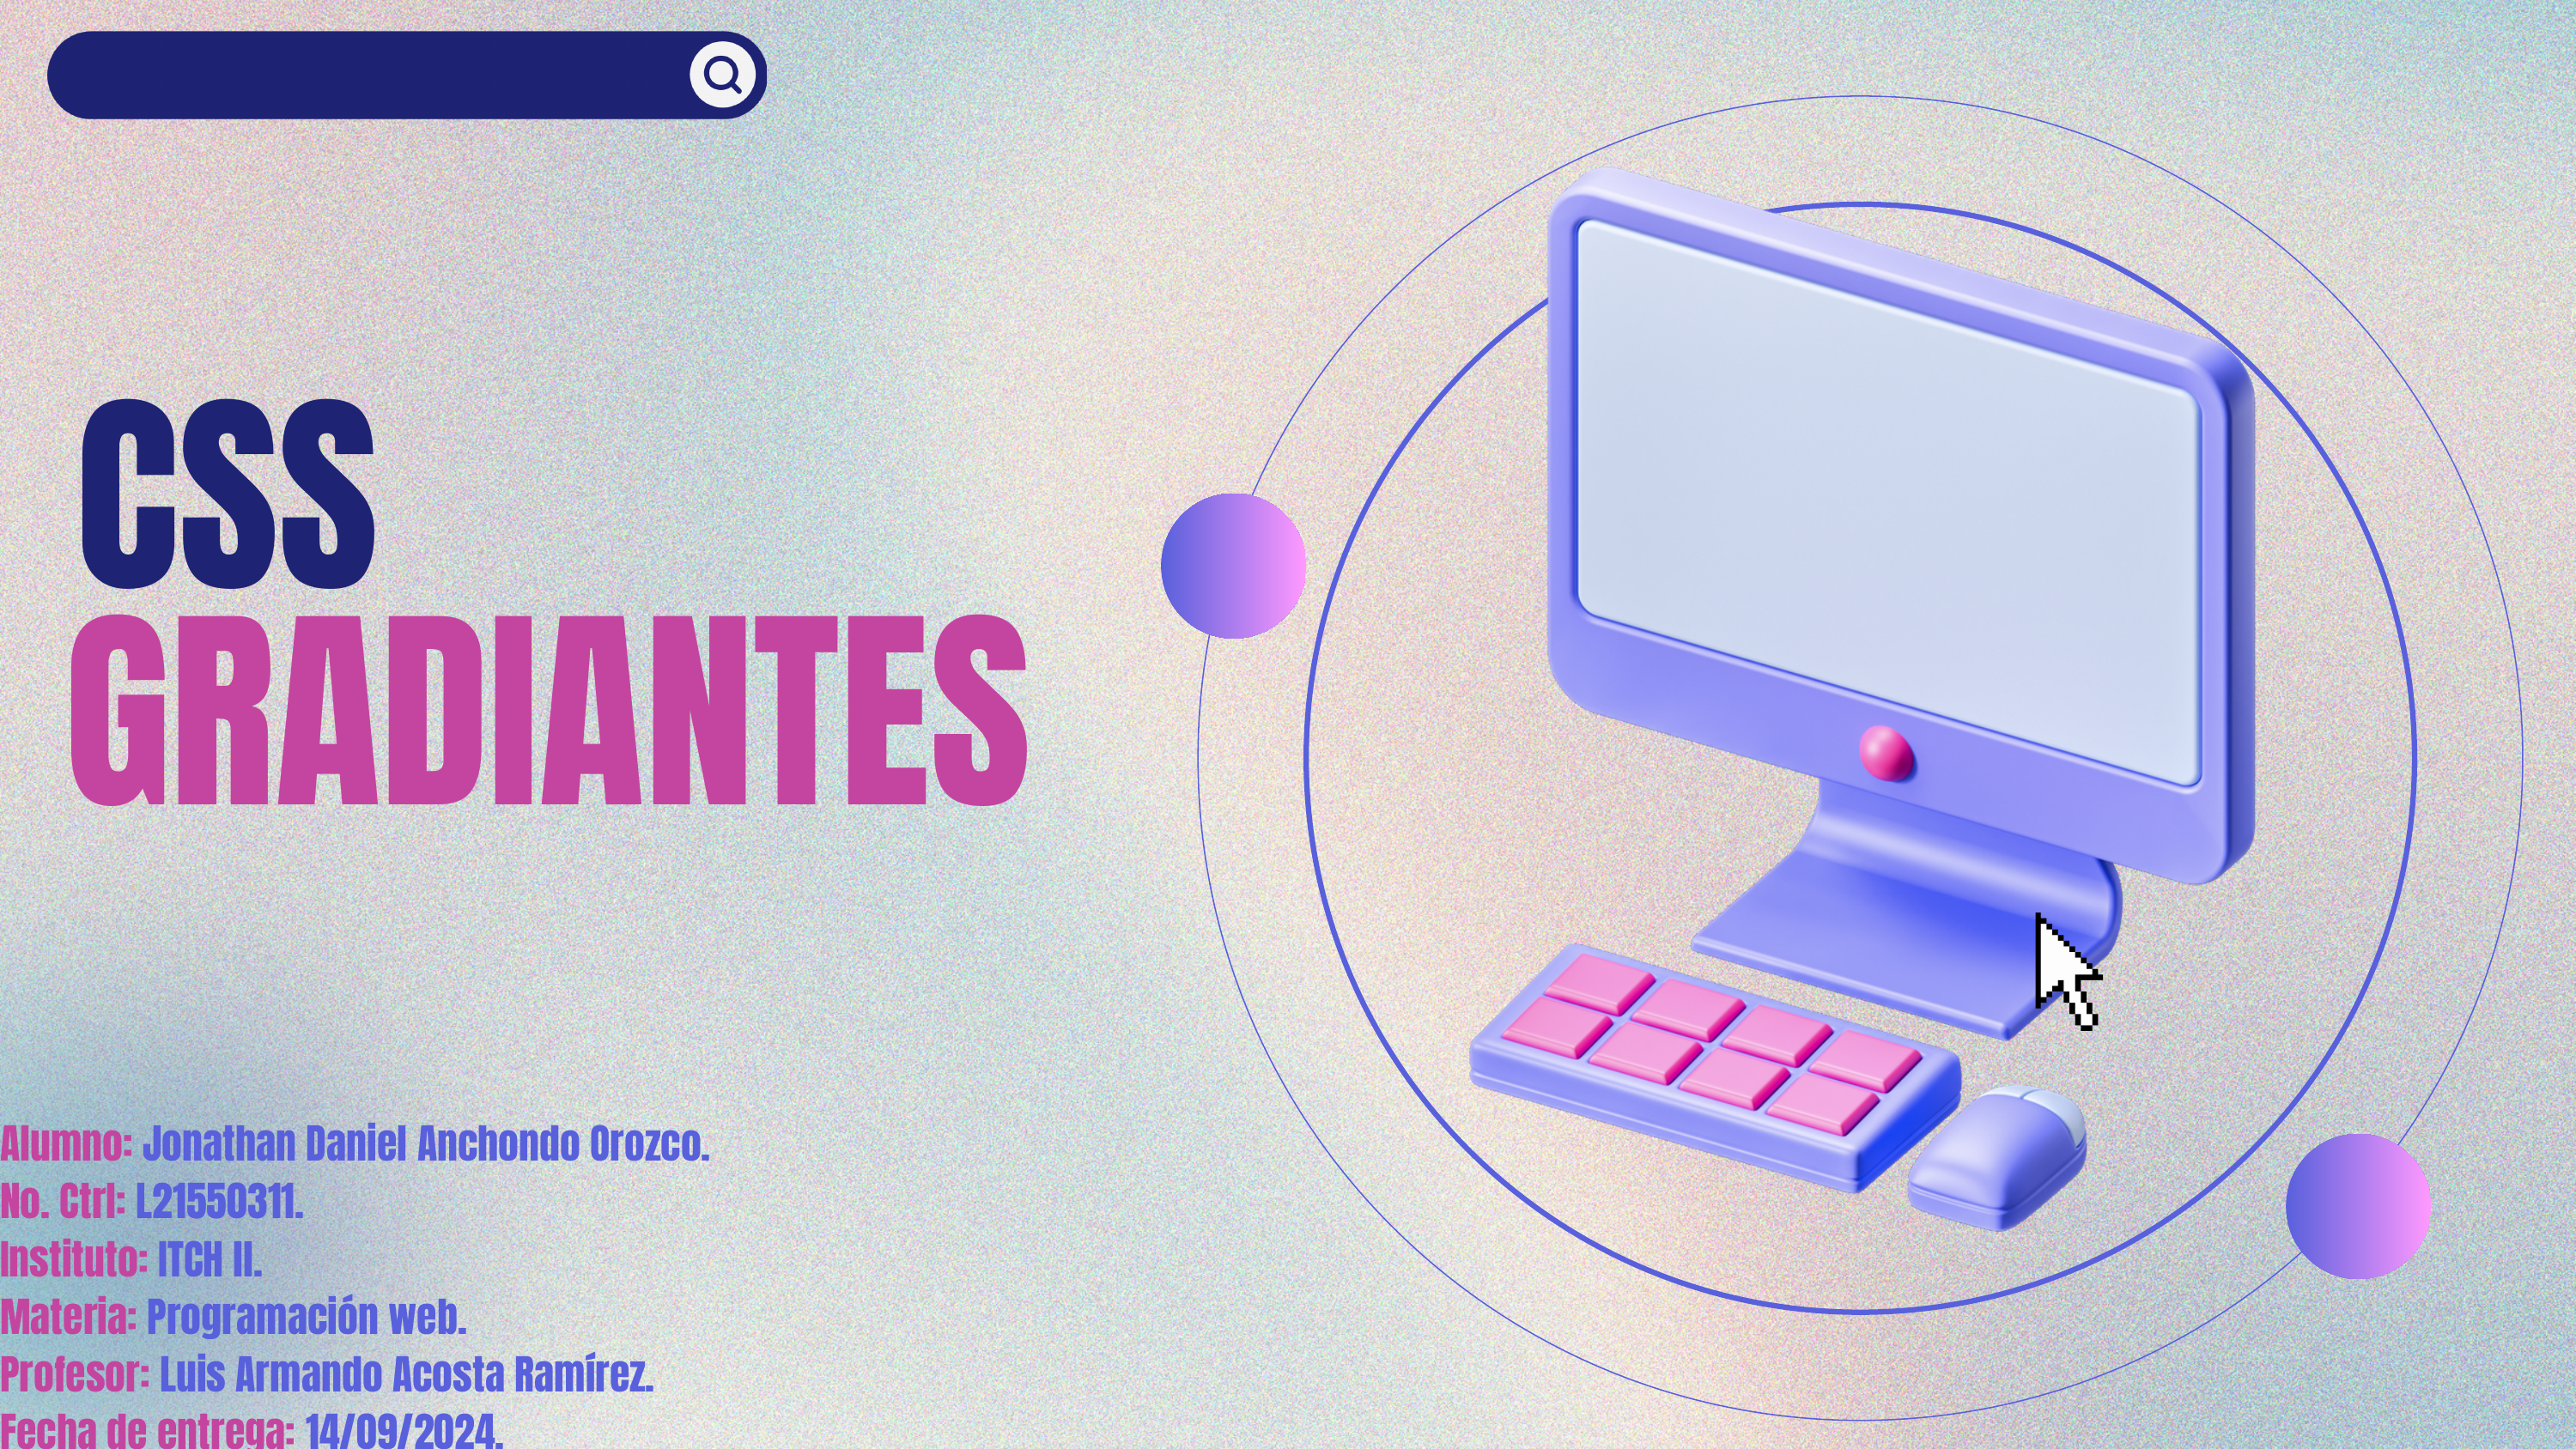

CSS

GRADIANTES

Alumno: Jonathan Daniel Anchondo Orozco.
No. Ctrl: L21550311.
Instituto: ITCH ll.
Materia: Programación web.
Profesor: Luis Armando Acosta Ramírez.
Fecha de entrega: 14/09/2024.